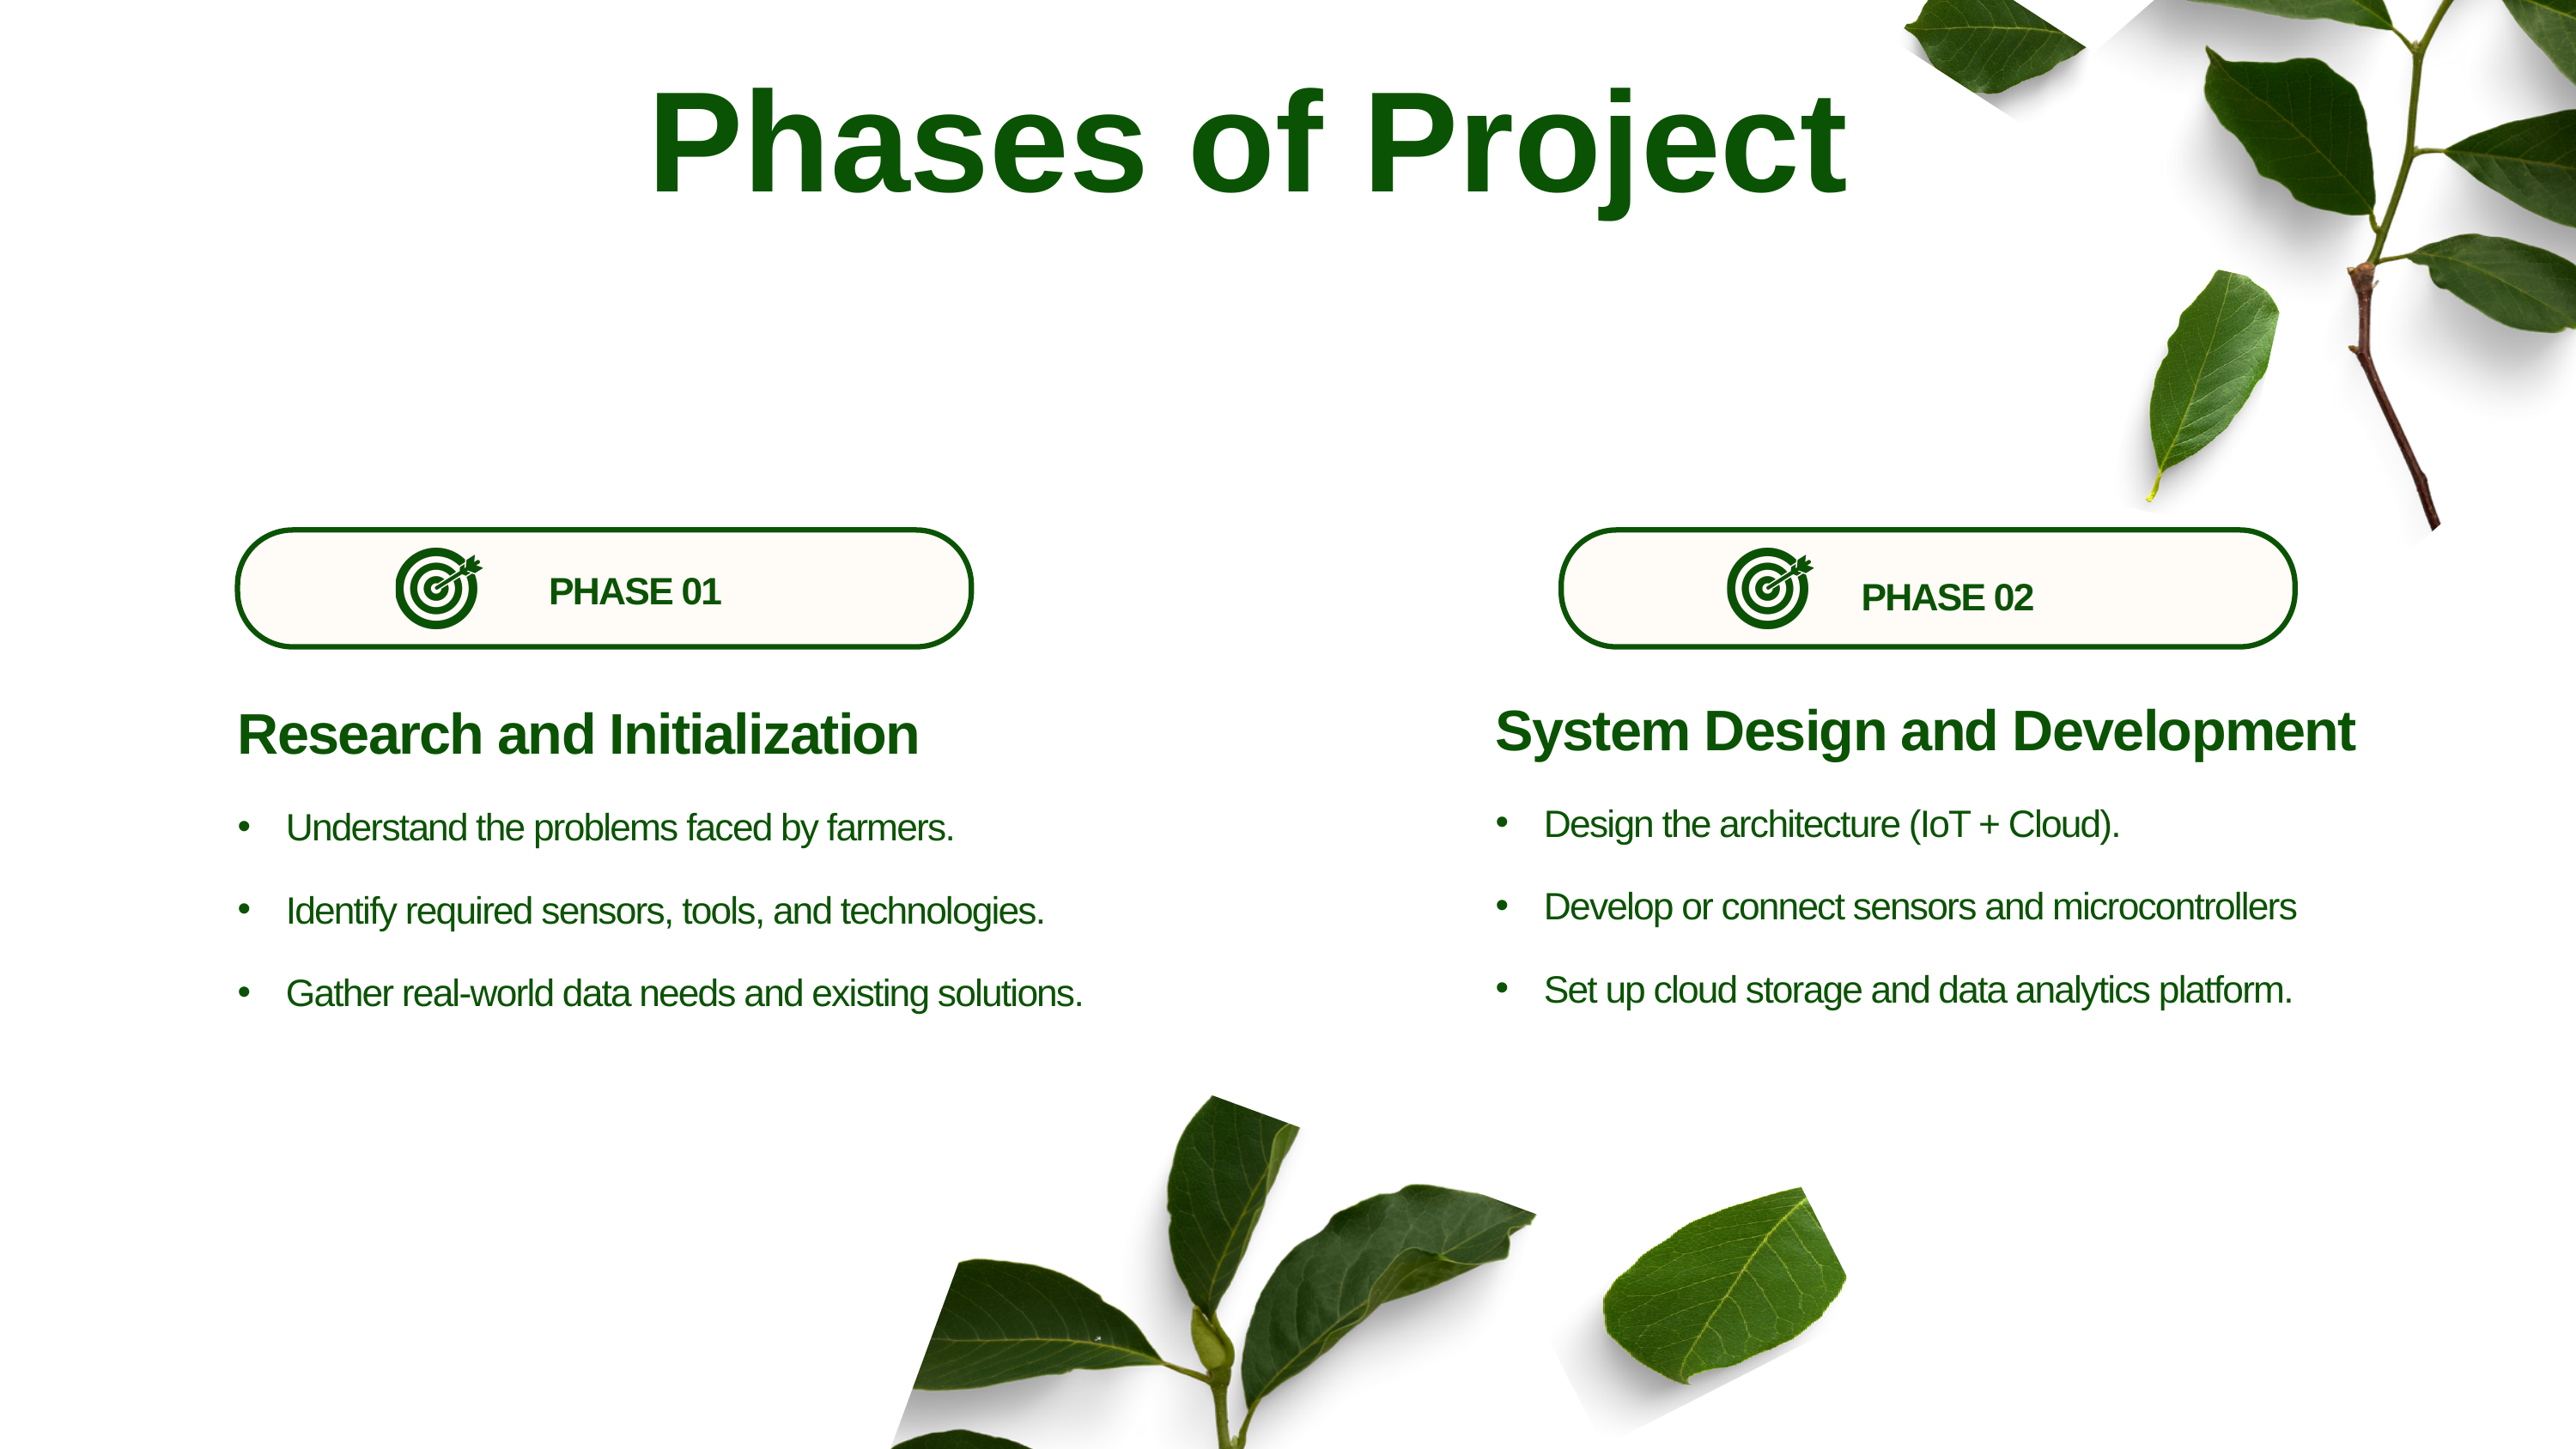

Phases of Project

PHASE 01
PHASE 02
System Design and Development

Design the architecture (IoT + Cloud).

Develop or connect sensors and microcontrollers

Set up cloud storage and data analytics platform.
Research and Initialization

Understand the problems faced by farmers.

Identify required sensors, tools, and technologies.

Gather real-world data needs and existing solutions.